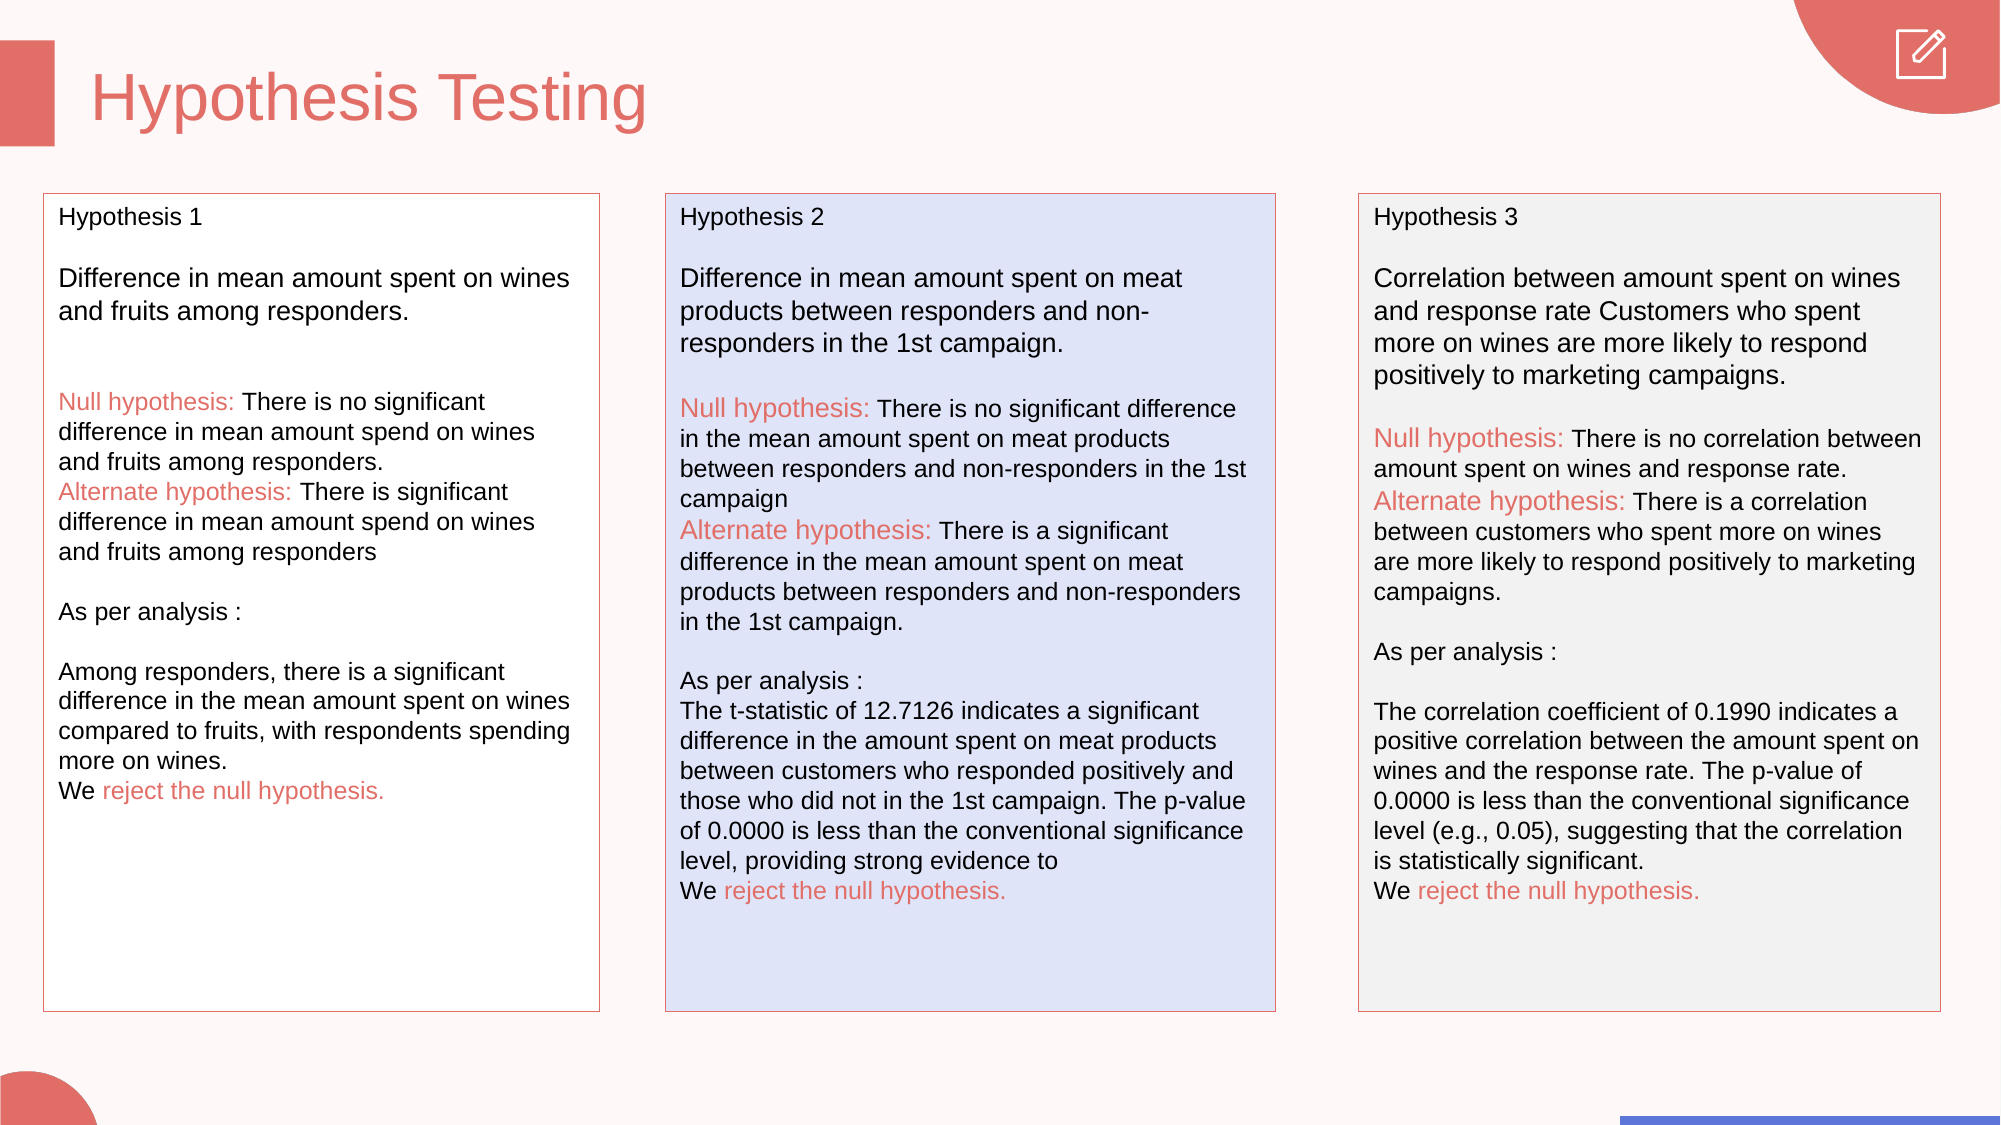

Hypothesis Testing
Hypothesis 2

Difference in mean amount spent on meat products between responders and non-responders in the 1st campaign.

Null hypothesis: There is no significant difference in the mean amount spent on meat products between responders and non-responders in the 1st campaign
Alternate hypothesis: There is a significant difference in the mean amount spent on meat products between responders and non-responders in the 1st campaign.

As per analysis :
The t-statistic of 12.7126 indicates a significant difference in the amount spent on meat products between customers who responded positively and those who did not in the 1st campaign. The p-value of 0.0000 is less than the conventional significance level, providing strong evidence to
We reject the null hypothesis.
Hypothesis 1

Difference in mean amount spent on wines and fruits among responders.

Null hypothesis: There is no significant difference in mean amount spend on wines and fruits among responders.
Alternate hypothesis: There is significant difference in mean amount spend on wines and fruits among responders

As per analysis :

Among responders, there is a significant difference in the mean amount spent on wines compared to fruits, with respondents spending more on wines.
We reject the null hypothesis.
Hypothesis 3

Correlation between amount spent on wines and response rate Customers who spent more on wines are more likely to respond positively to marketing campaigns.

Null hypothesis: There is no correlation between amount spent on wines and response rate.
Alternate hypothesis: There is a correlation between customers who spent more on wines are more likely to respond positively to marketing campaigns.

As per analysis :

The correlation coefficient of 0.1990 indicates a positive correlation between the amount spent on wines and the response rate. The p-value of 0.0000 is less than the conventional significance level (e.g., 0.05), suggesting that the correlation is statistically significant.
We reject the null hypothesis.